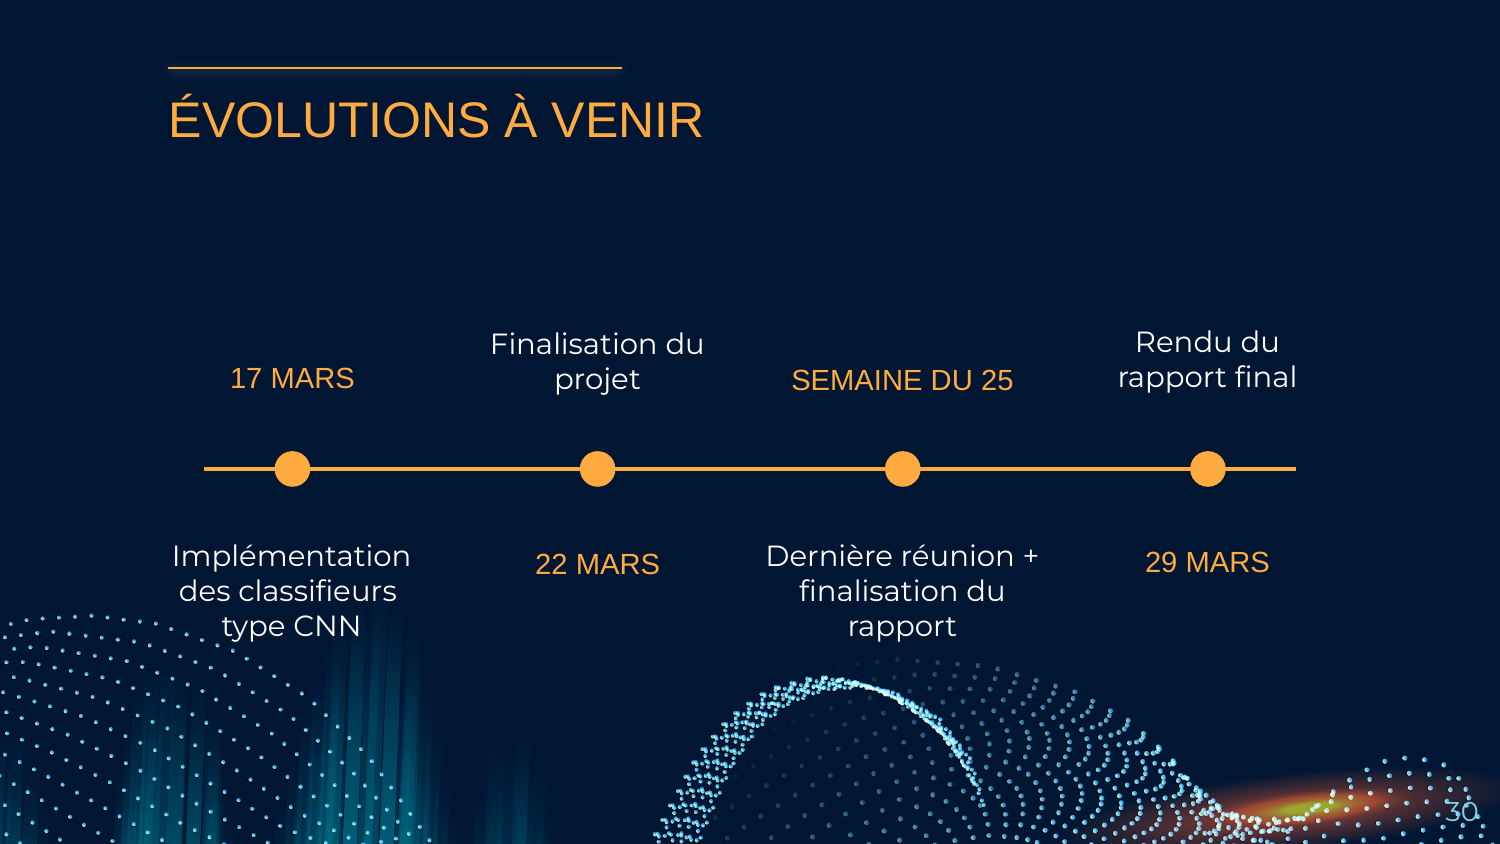

# ÉVOLUTIONS À VENIR
Rendu du rapport final
Finalisation du projet
17 MARS
SEMAINE DU 25

Dernière réunion + finalisation du rapport

Implémentation des classifieurs  type CNN
29 MARS
22 MARS
30